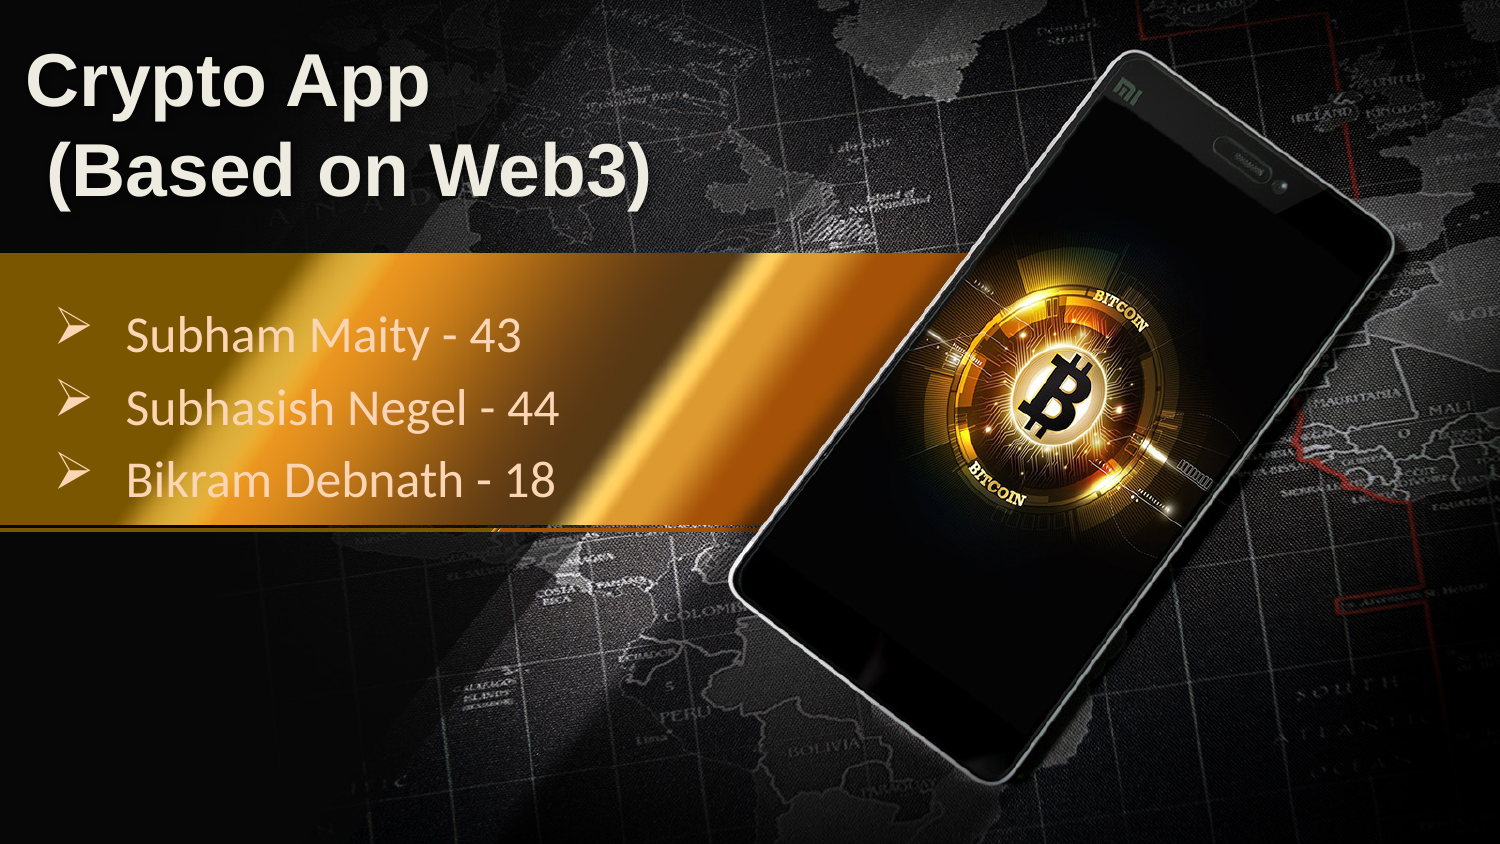

# Crypto App (Based on Web3)
Subham Maity - 43
Subhasish Negel - 44
Bikram Debnath - 18